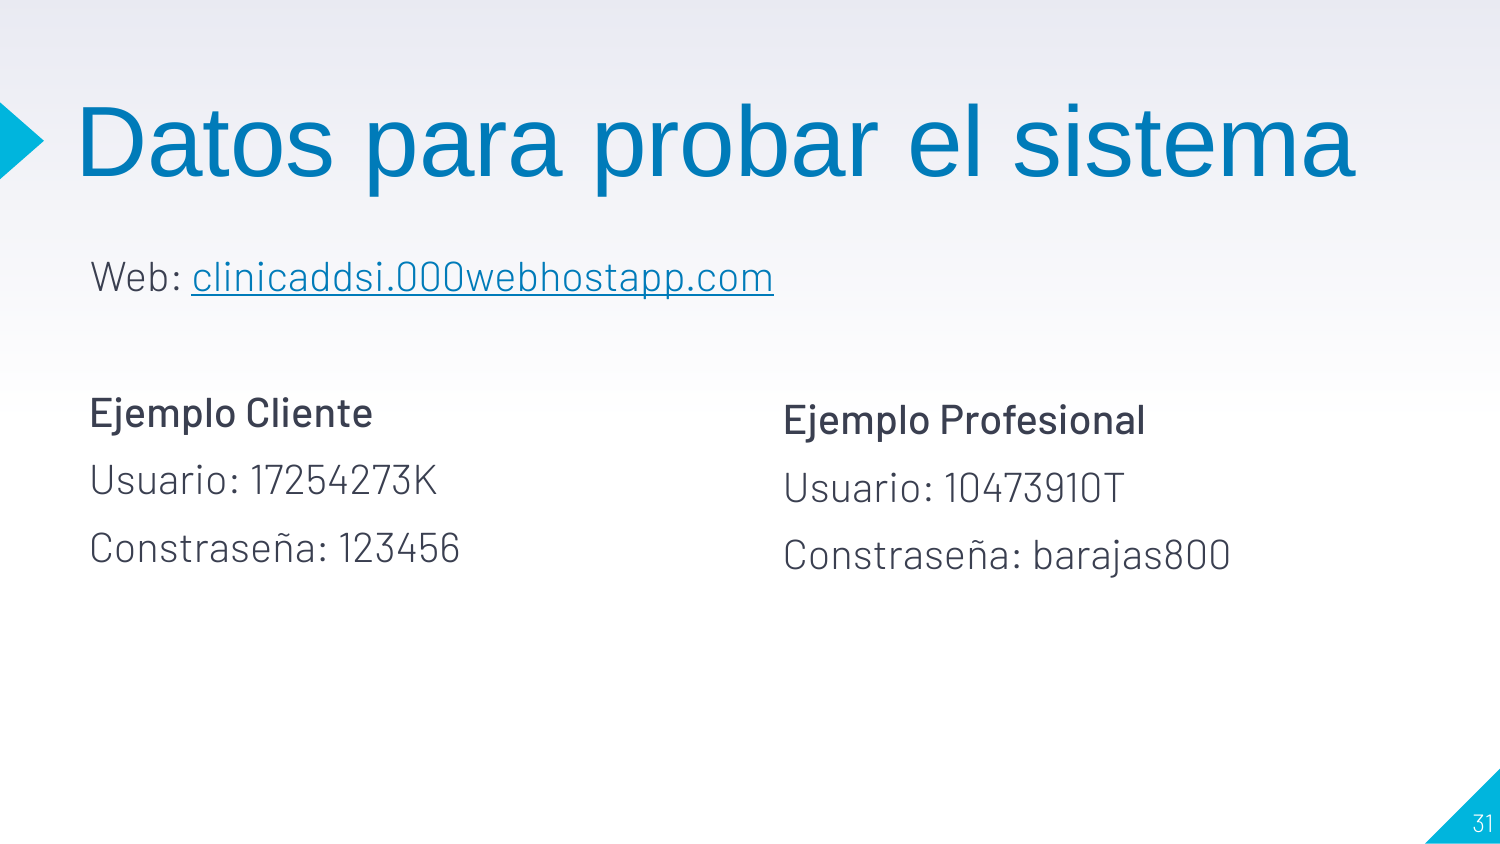

# Datos para probar el sistema
Web: clinicaddsi.000webhostapp.com
Ejemplo Cliente
Usuario: 17254273K
Constraseña: 123456

Ejemplo Profesional
Usuario: 10473910T
Constraseña: barajas800

31